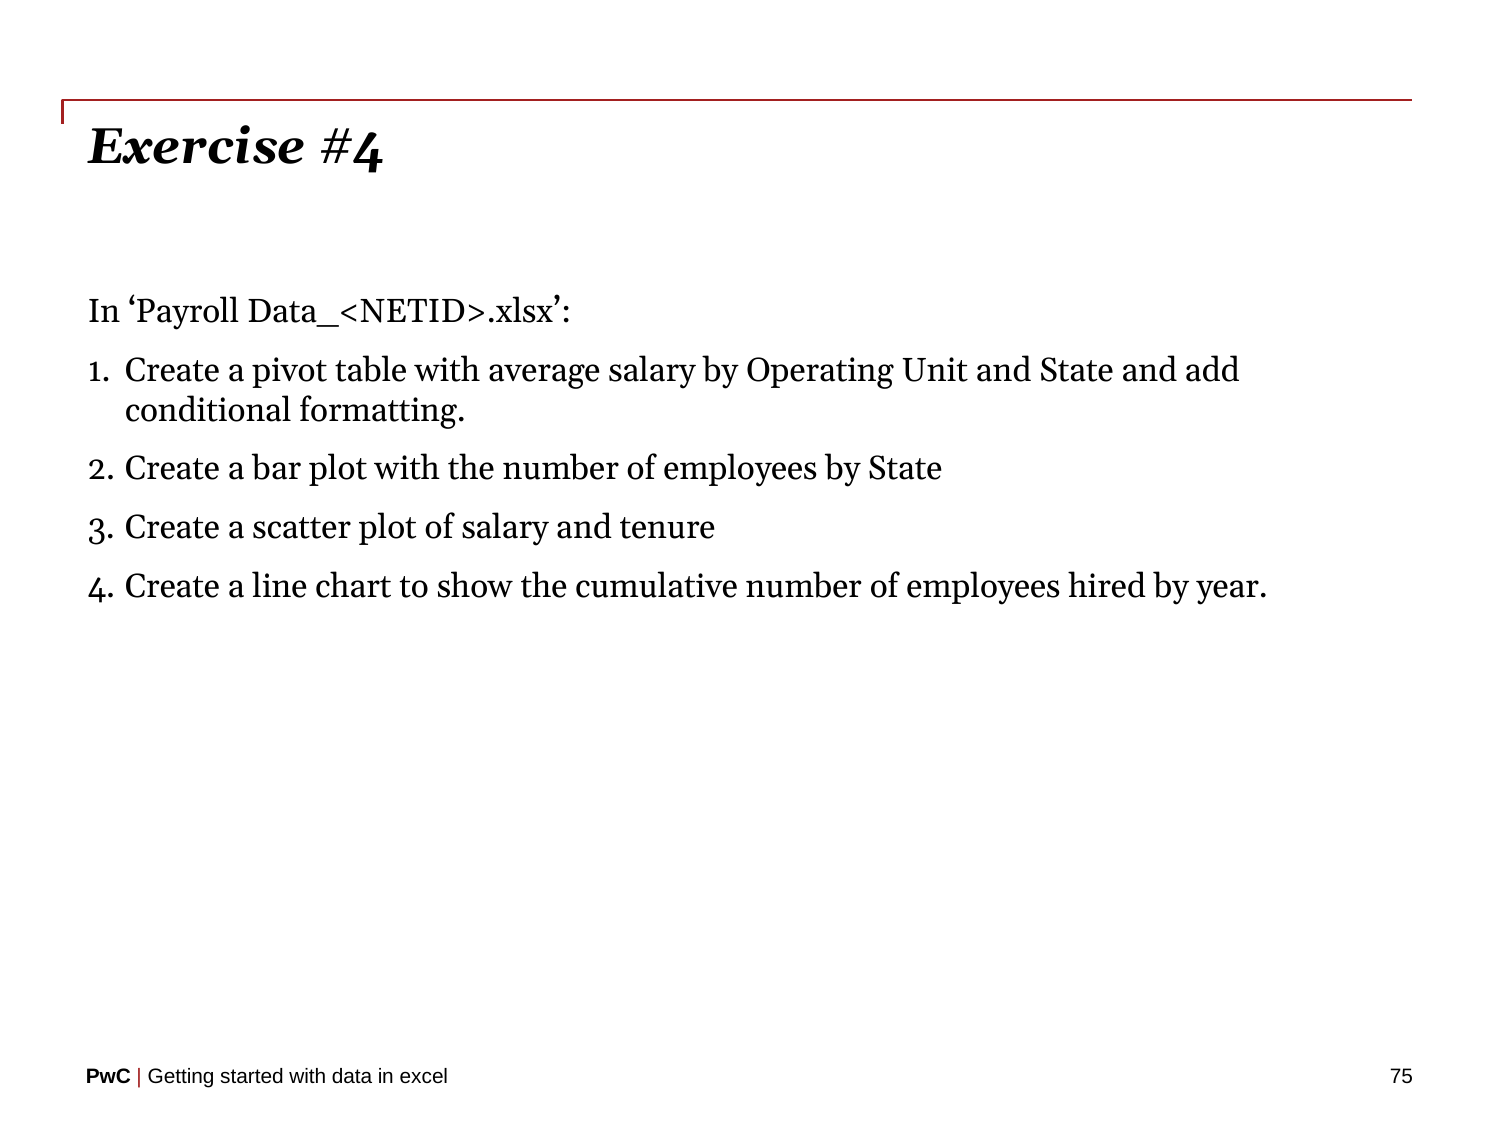

# Exercise #4
In ‘Payroll Data_<NETID>.xlsx’:
Create a pivot table with average salary by Operating Unit and State and add conditional formatting.
Create a bar plot with the number of employees by State
Create a scatter plot of salary and tenure
Create a line chart to show the cumulative number of employees hired by year.
75